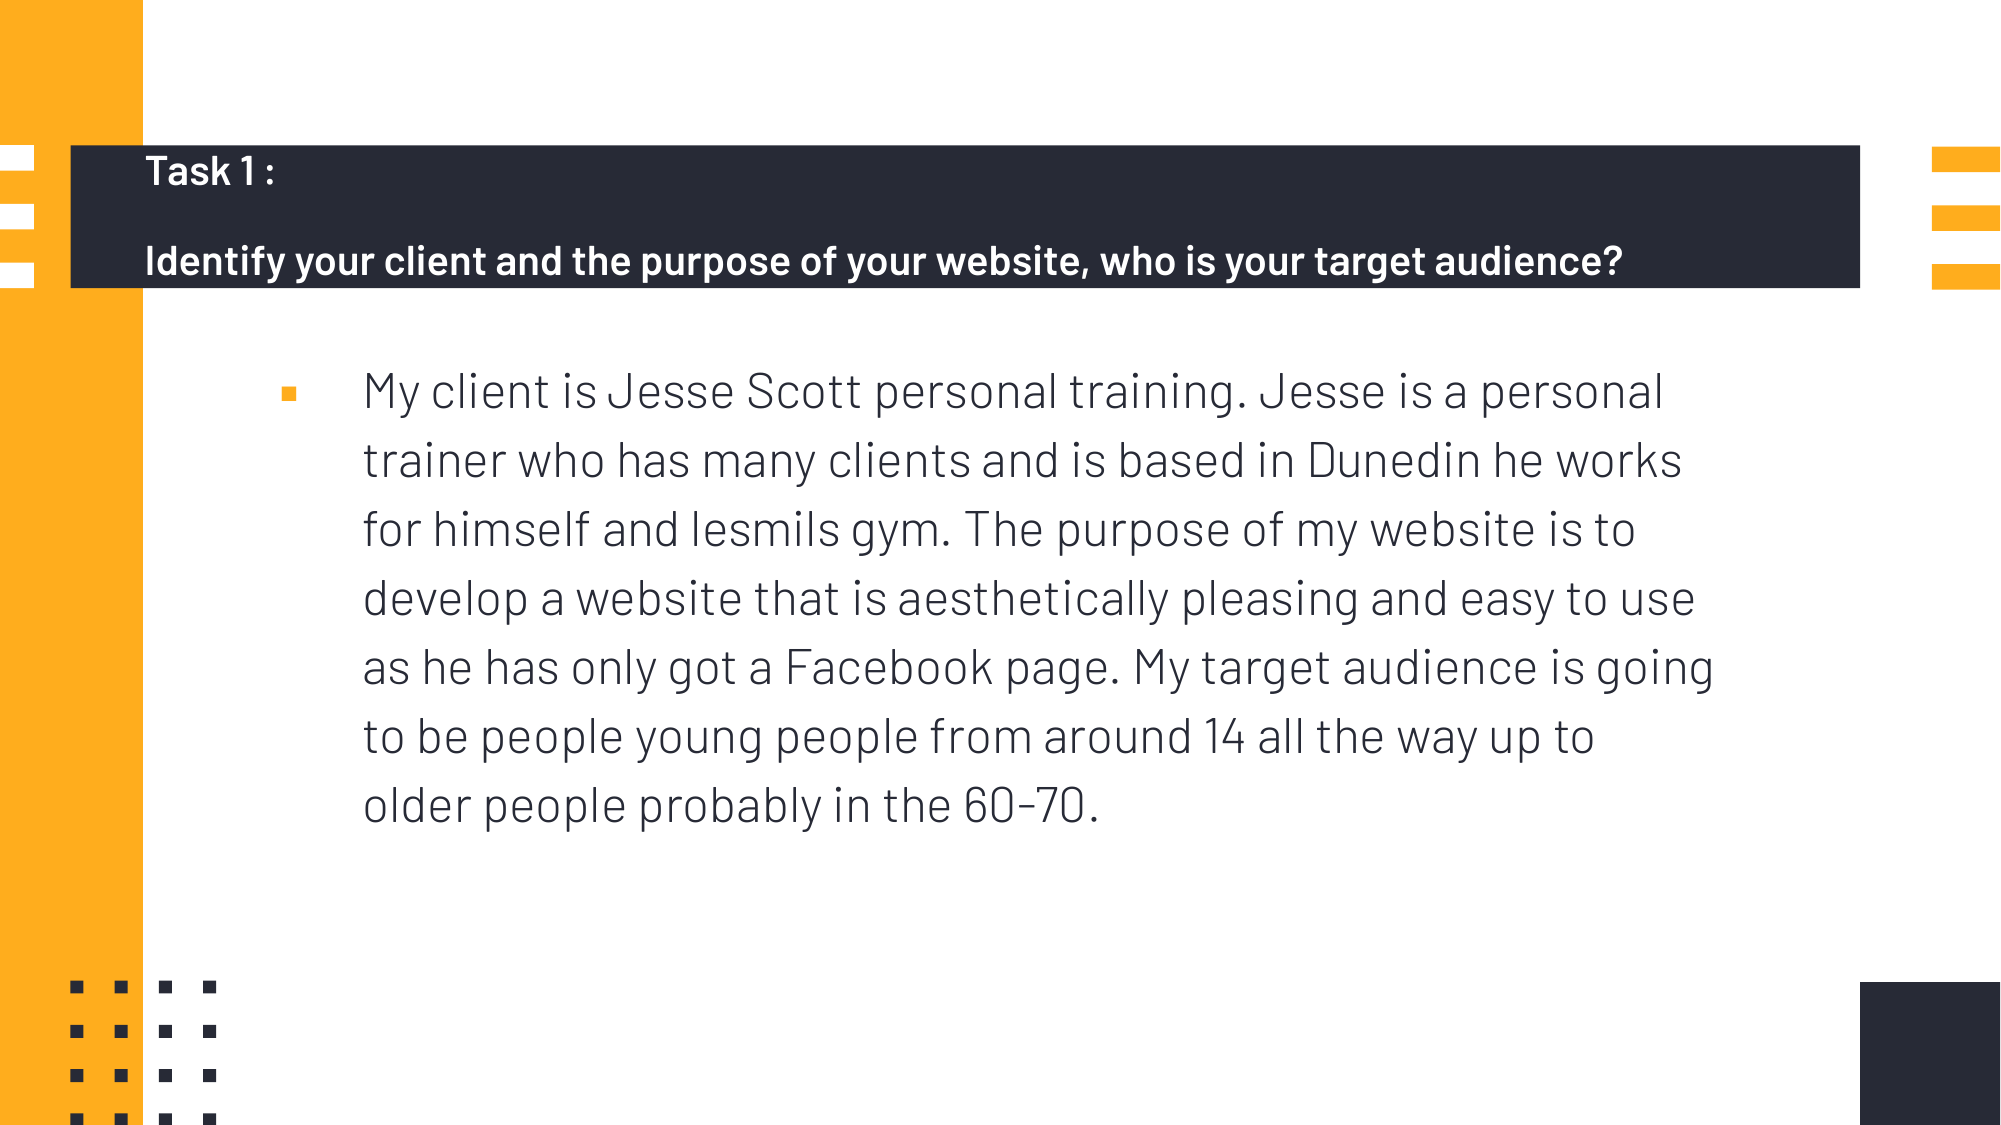

# Task 1 : Identify your client and the purpose of your website, who is your target audience?
My client is Jesse Scott personal training. Jesse is a personal trainer who has many clients and is based in Dunedin he works for himself and lesmils gym. The purpose of my website is to develop a website that is aesthetically pleasing and easy to use as he has only got a Facebook page. My target audience is going to be people young people from around 14 all the way up to older people probably in the 60-70.